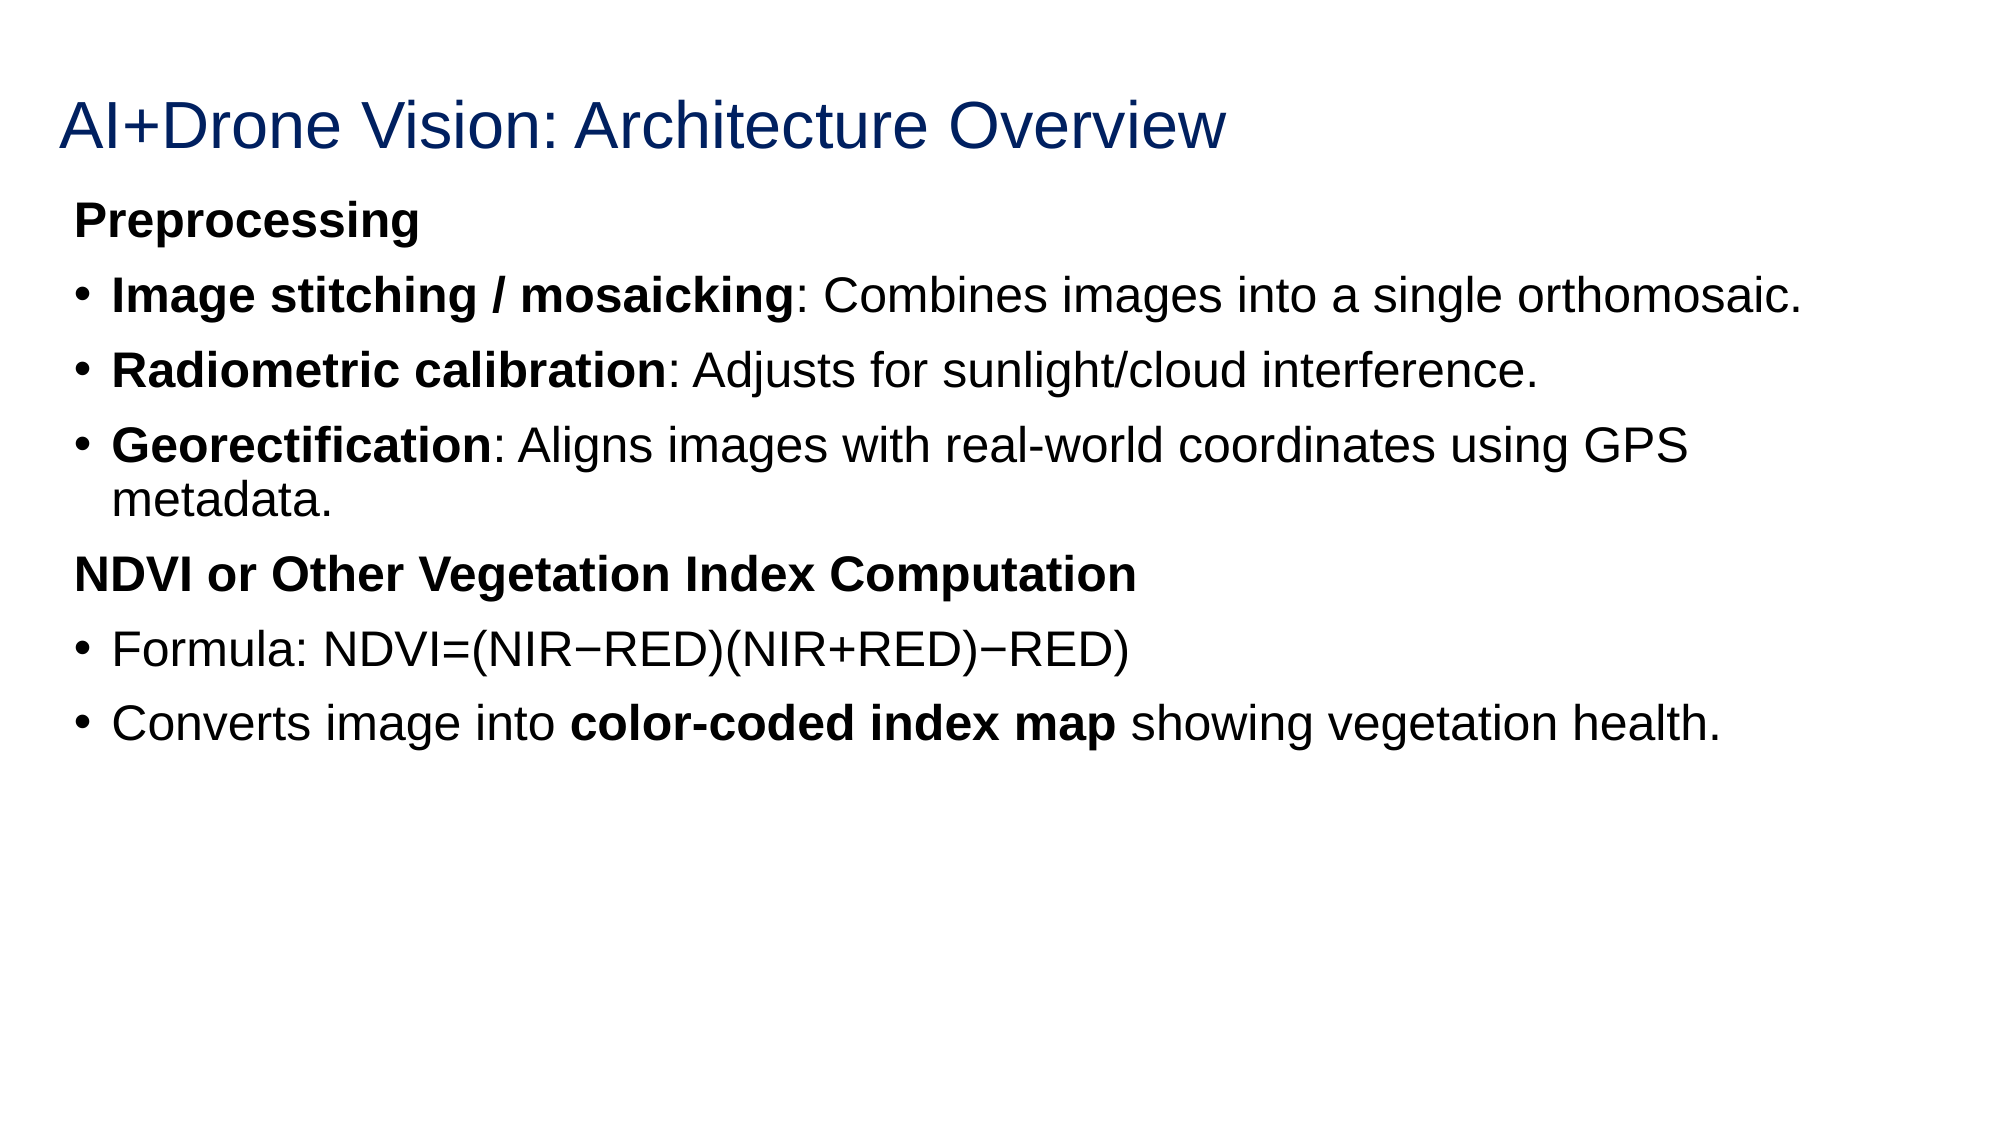

# AI+Drone Vision: Architecture Overview
Preprocessing
Image stitching / mosaicking: Combines images into a single orthomosaic.
Radiometric calibration: Adjusts for sunlight/cloud interference.
Georectification: Aligns images with real-world coordinates using GPS metadata.
NDVI or Other Vegetation Index Computation
Formula: NDVI=(NIR−RED)(NIR+RED)−RED)​
Converts image into color-coded index map showing vegetation health.